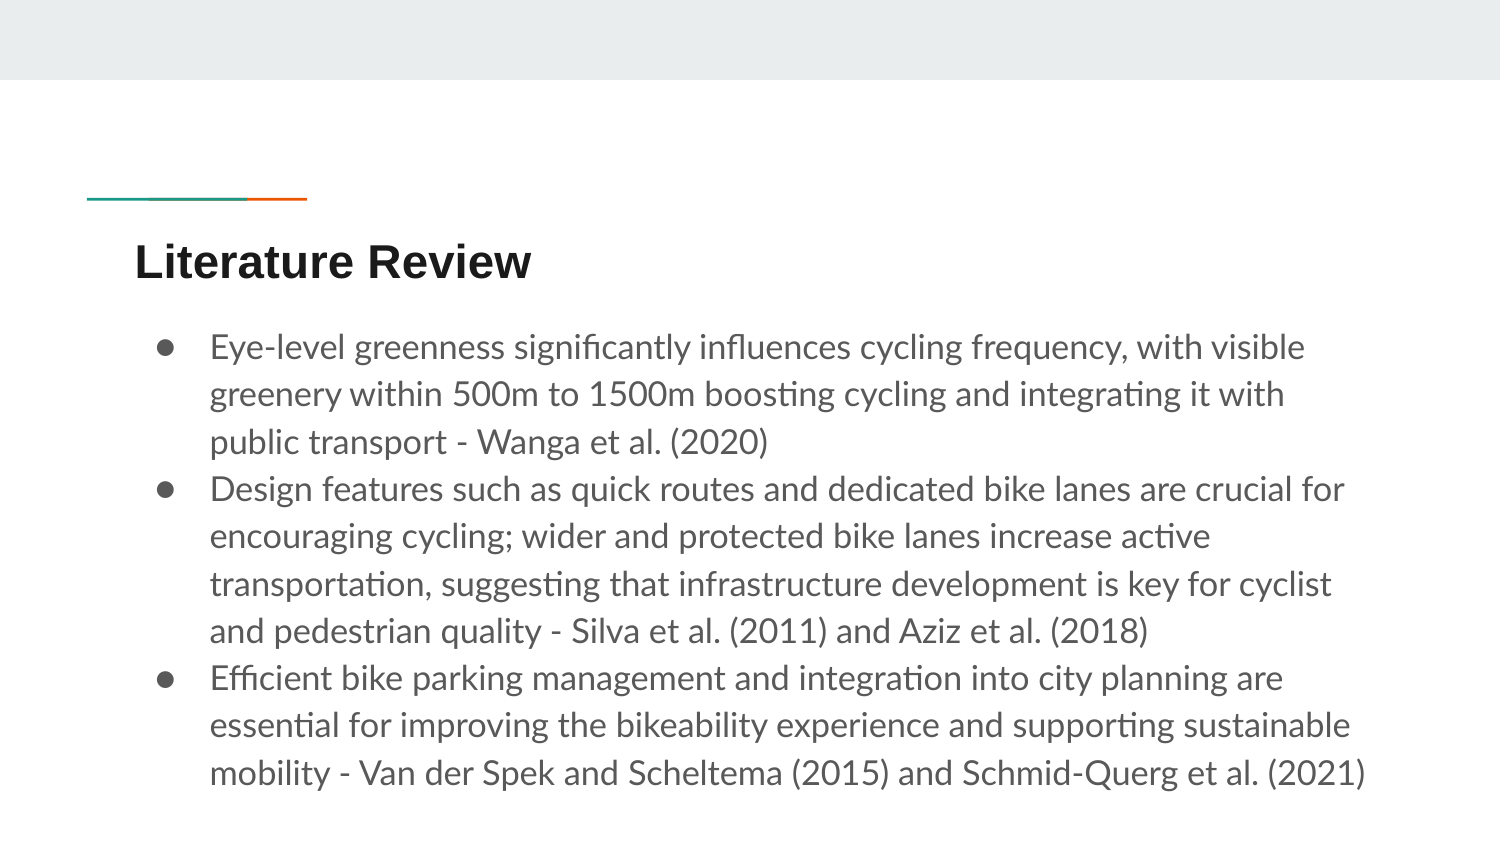

# Literature Review
Eye-level greenness significantly influences cycling frequency, with visible greenery within 500m to 1500m boosting cycling and integrating it with public transport - Wanga et al. (2020)
Design features such as quick routes and dedicated bike lanes are crucial for encouraging cycling; wider and protected bike lanes increase active transportation, suggesting that infrastructure development is key for cyclist and pedestrian quality - Silva et al. (2011) and Aziz et al. (2018)
Efficient bike parking management and integration into city planning are essential for improving the bikeability experience and supporting sustainable mobility - Van der Spek and Scheltema (2015) and Schmid-Querg et al. (2021)